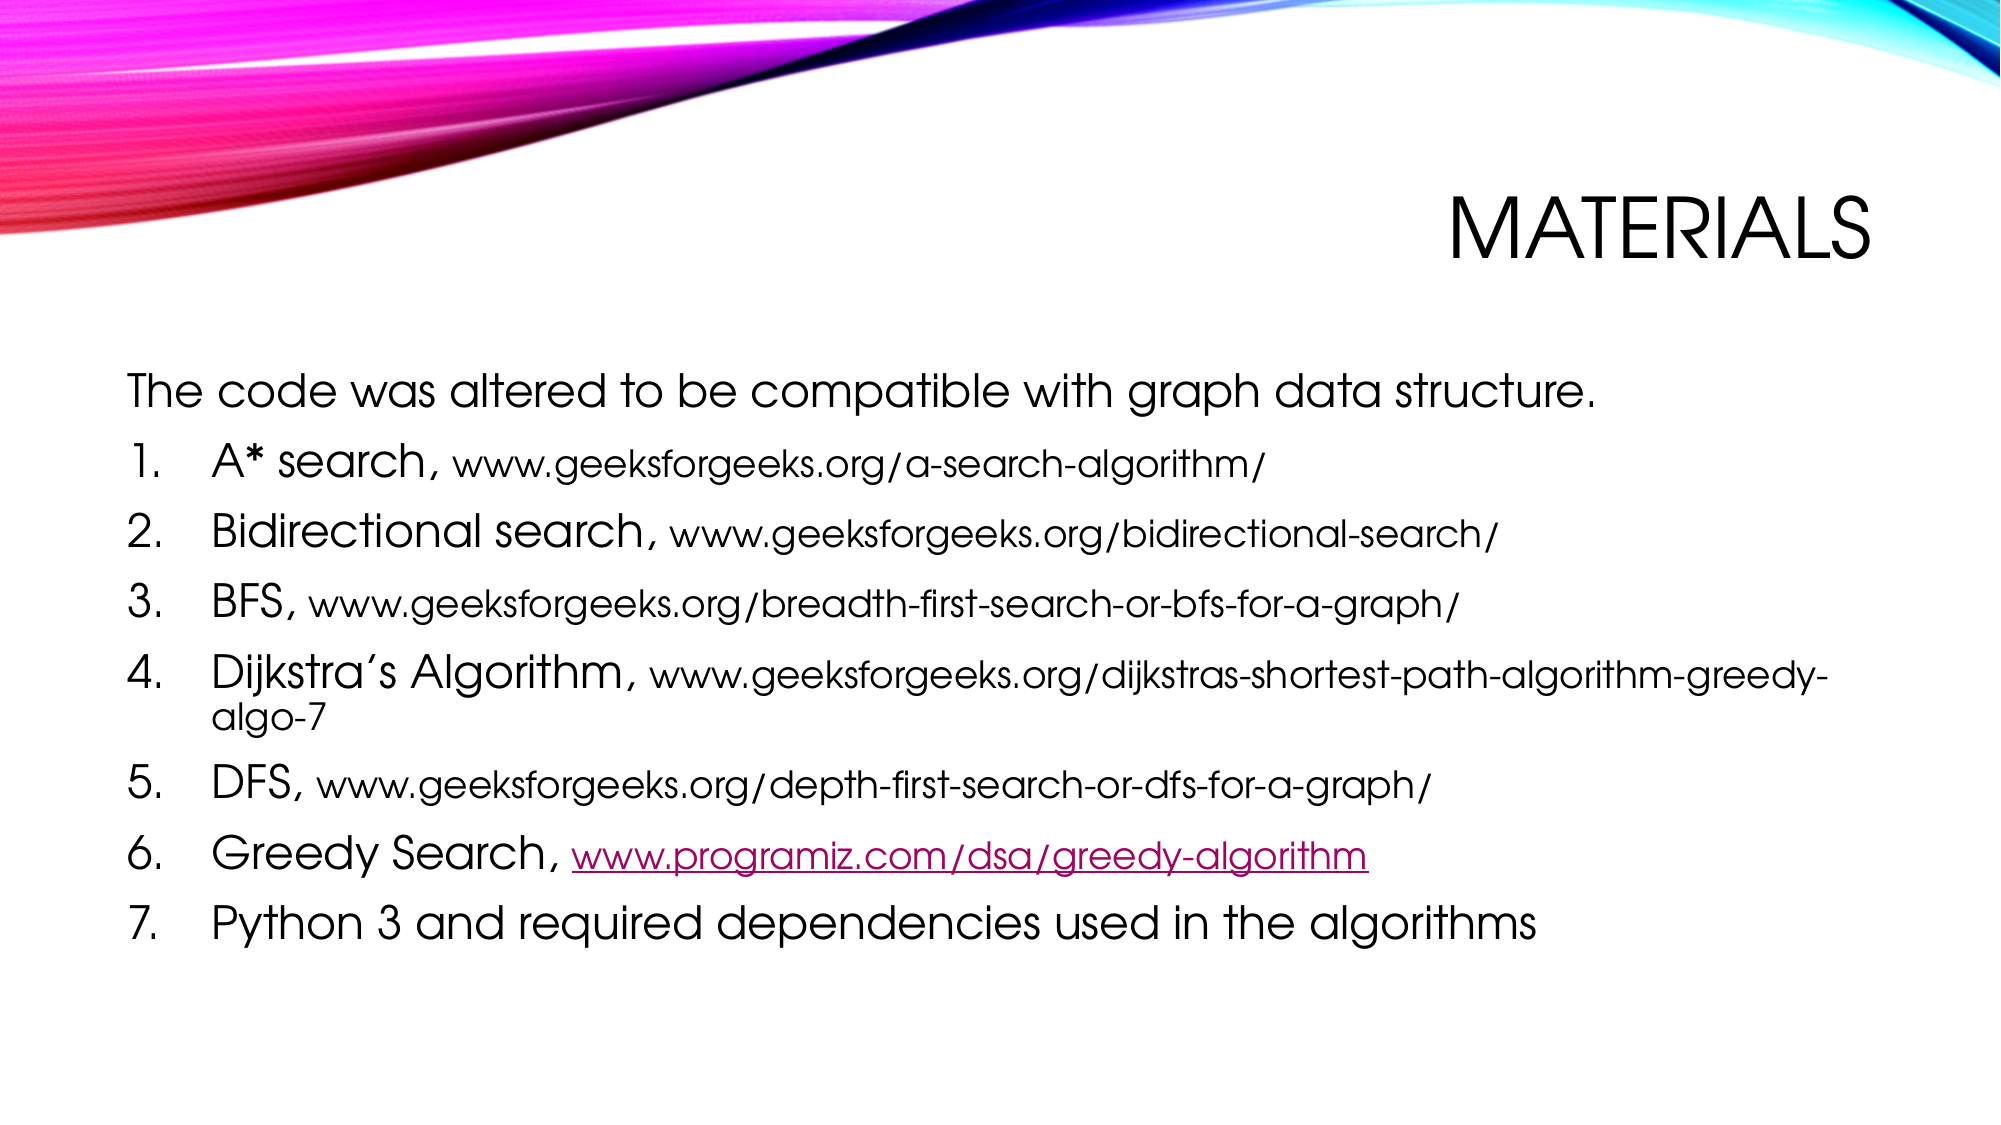

# Materials
The code was altered to be compatible with graph data structure.
A* search, www.geeksforgeeks.org/a-search-algorithm/
Bidirectional search, www.geeksforgeeks.org/bidirectional-search/
BFS, www.geeksforgeeks.org/breadth-first-search-or-bfs-for-a-graph/
Dijkstra’s Algorithm, www.geeksforgeeks.org/dijkstras-shortest-path-algorithm-greedy-algo-7
DFS, www.geeksforgeeks.org/depth-first-search-or-dfs-for-a-graph/
Greedy Search, www.programiz.com/dsa/greedy-algorithm
Python 3 and required dependencies used in the algorithms